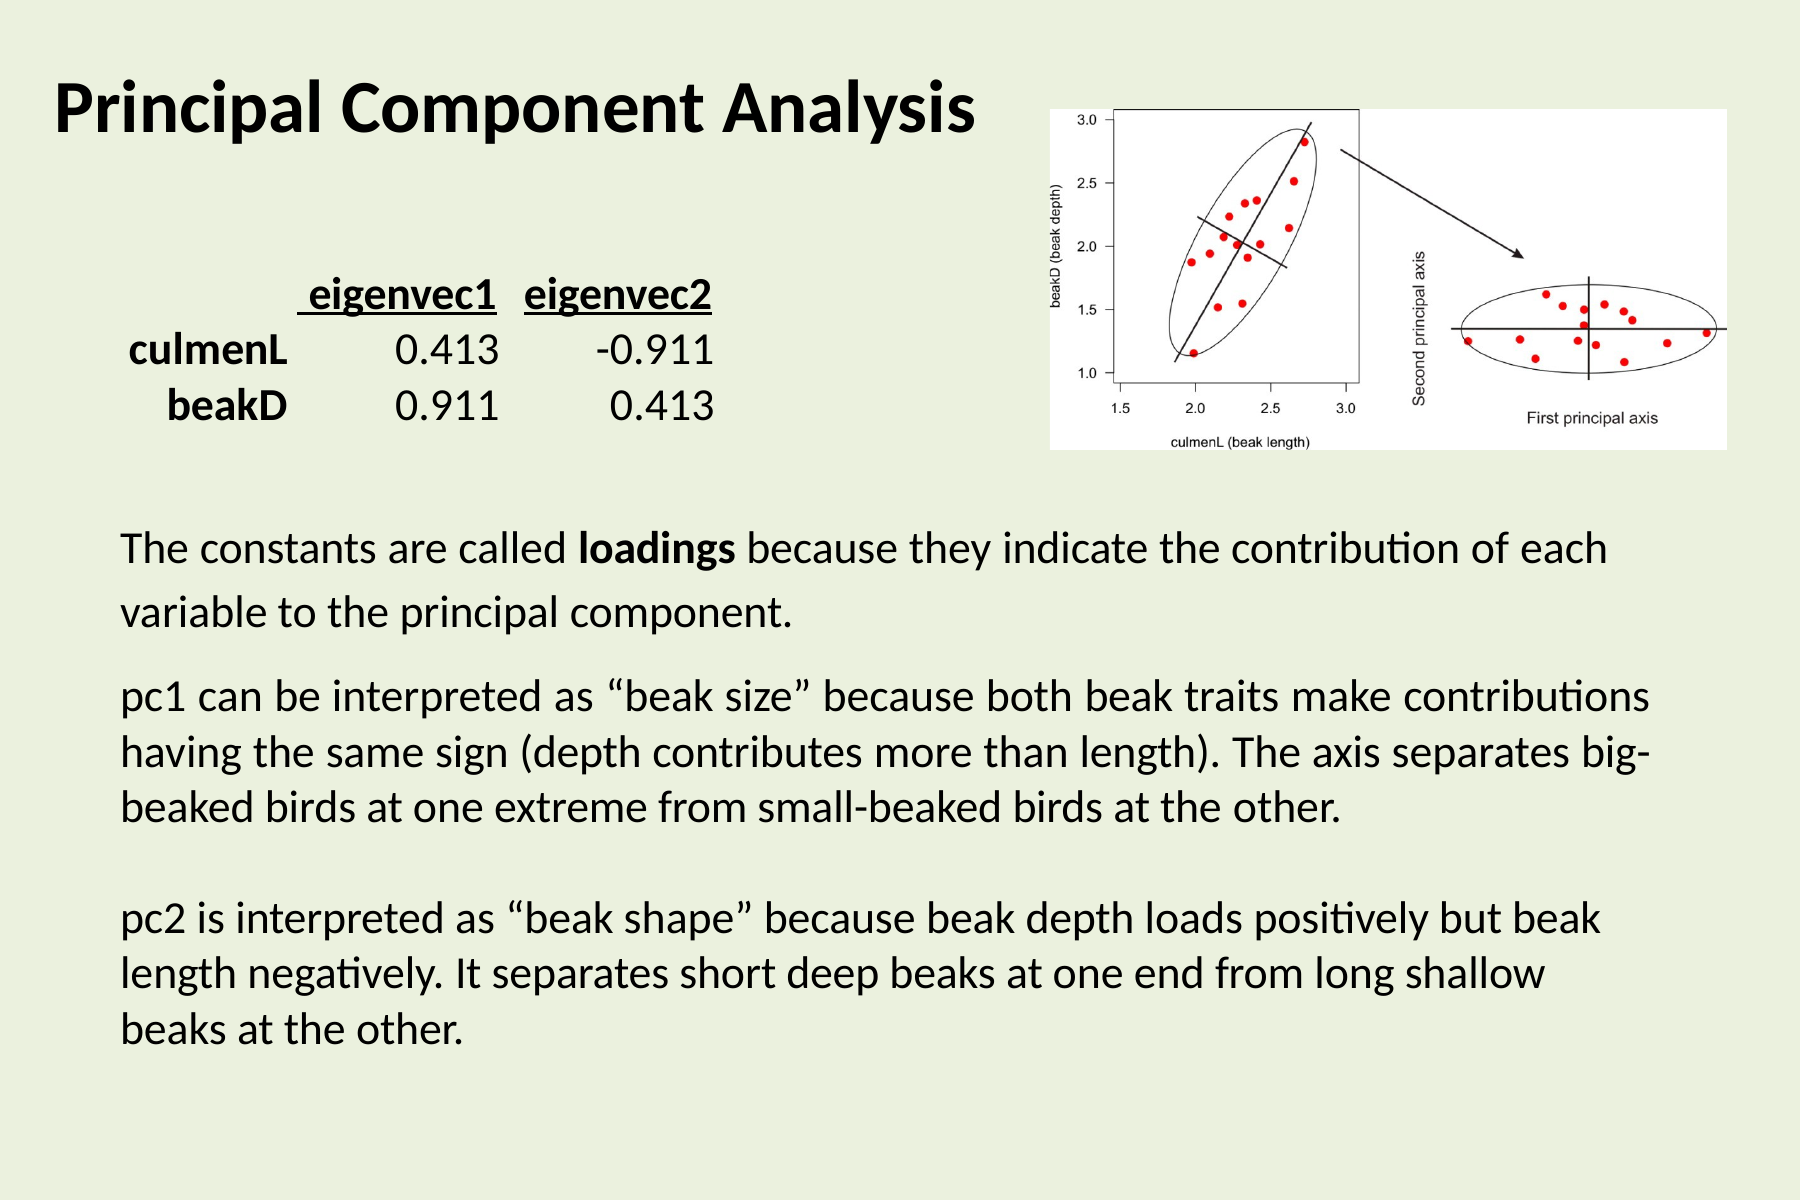

Principal Component Analysis

 eigenvec1	eigenvec2
| culmenL | 0.413 | -0.911 |
| --- | --- | --- |
| beakD | 0.911 | 0.413 |
The constants are called loadings because they indicate the contribution of each  variable to the principal component.
pc1 can be interpreted as “beak size” because both beak traits make contributions  having the same sign (depth contributes more than length). The axis separates big-  beaked birds at one extreme from small-beaked birds at the other.

pc2 is interpreted as “beak shape” because beak depth loads positively but beak  length negatively. It separates short deep beaks at one end from long shallow  beaks at the other.